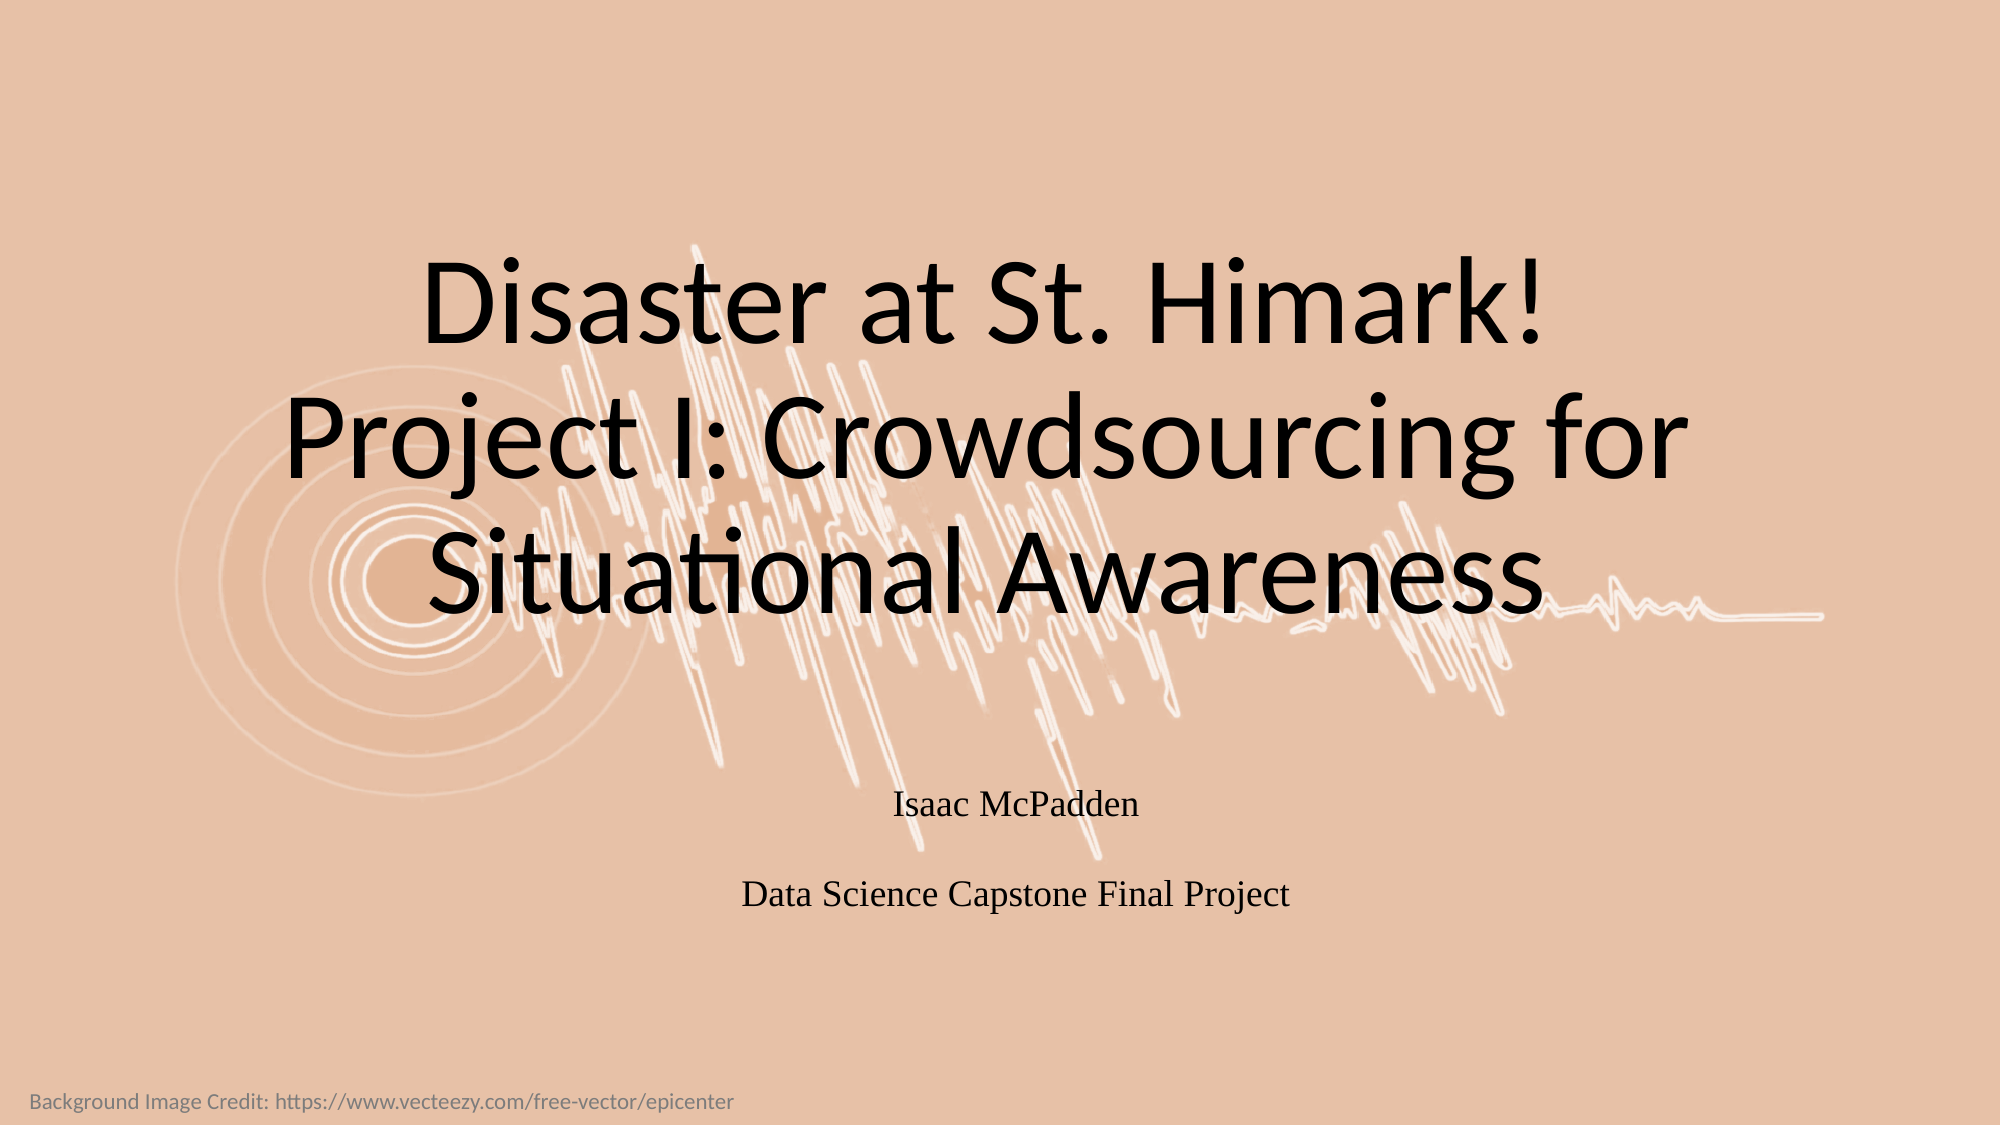

# Disaster at St. Himark! Project I: Crowdsourcing for Situational Awareness
Isaac McPadden
Data Science Capstone Final Project
Background Image Credit: https://www.vecteezy.com/free-vector/epicenter